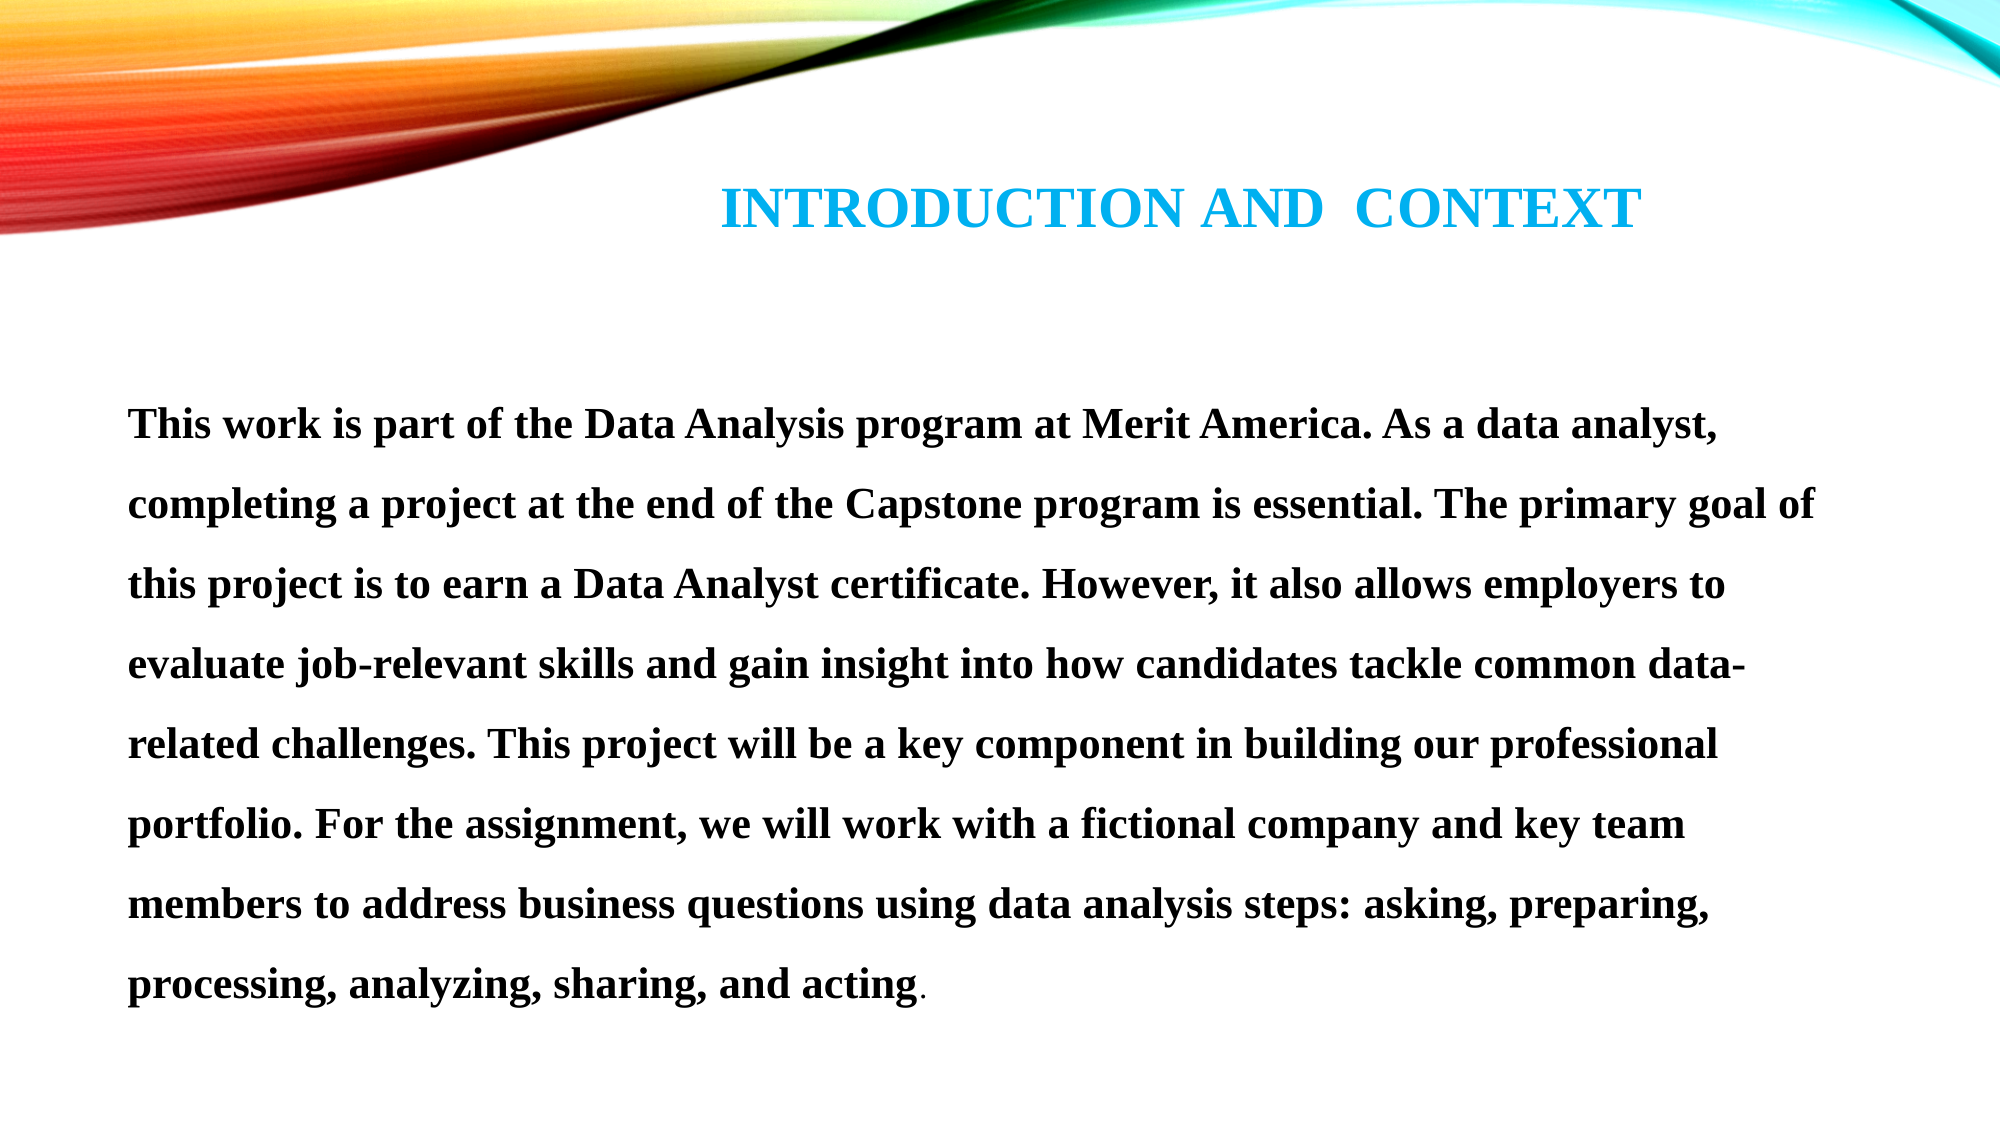

# INTRODUCTION AND  CONTEXT
This work is part of the Data Analysis program at Merit America. As a data analyst, completing a project at the end of the Capstone program is essential. The primary goal of this project is to earn a Data Analyst certificate. However, it also allows employers to evaluate job-relevant skills and gain insight into how candidates tackle common data-related challenges. This project will be a key component in building our professional portfolio. For the assignment, we will work with a fictional company and key team members to address business questions using data analysis steps: asking, preparing, processing, analyzing, sharing, and acting.